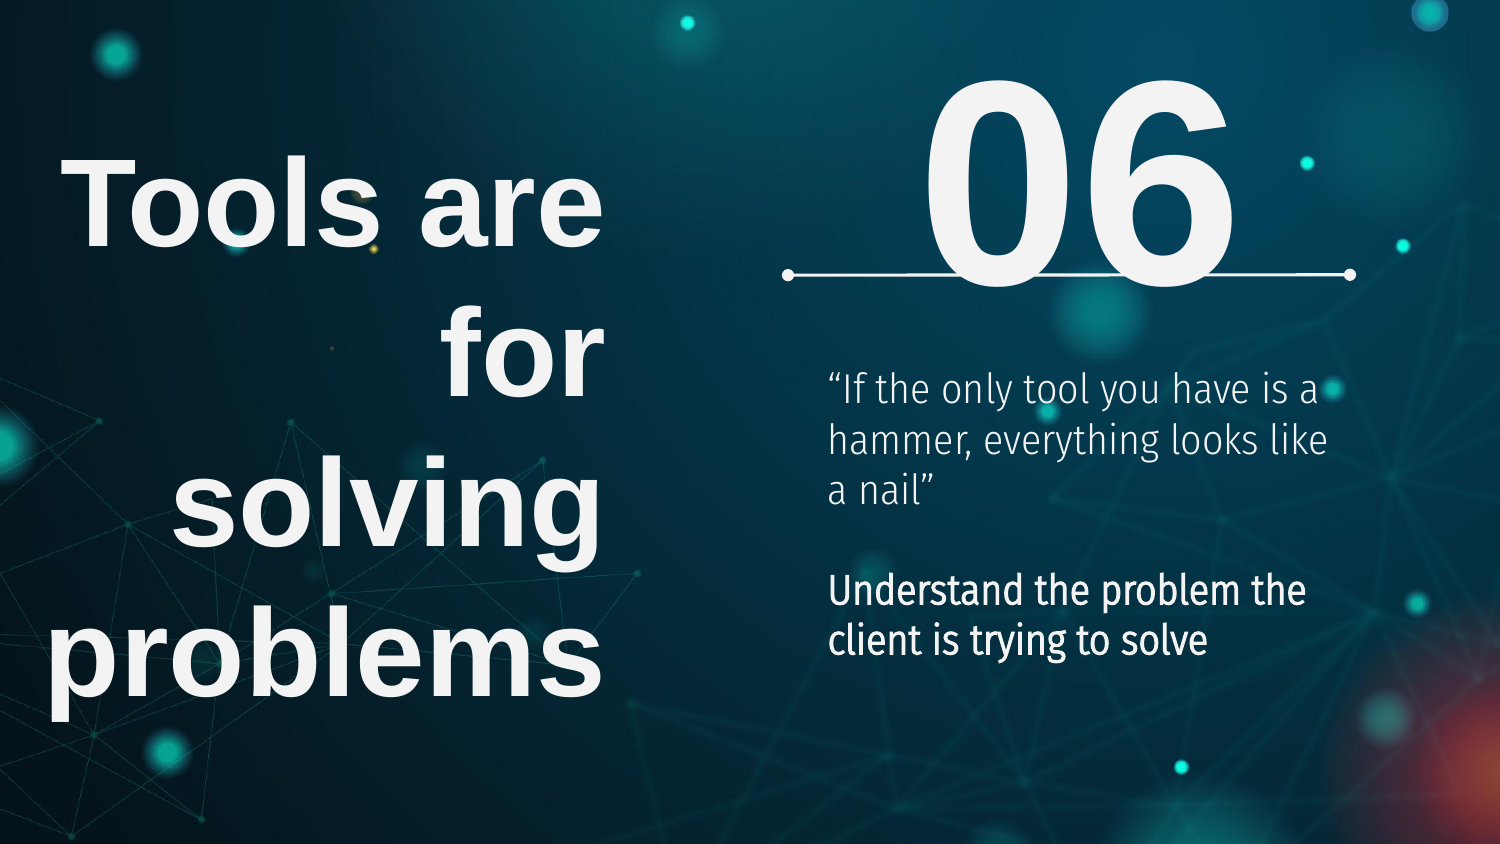

06
# Tools are for solving problems
“If the only tool you have is a hammer, everything looks like a nail”

Understand the problem the client is trying to solve